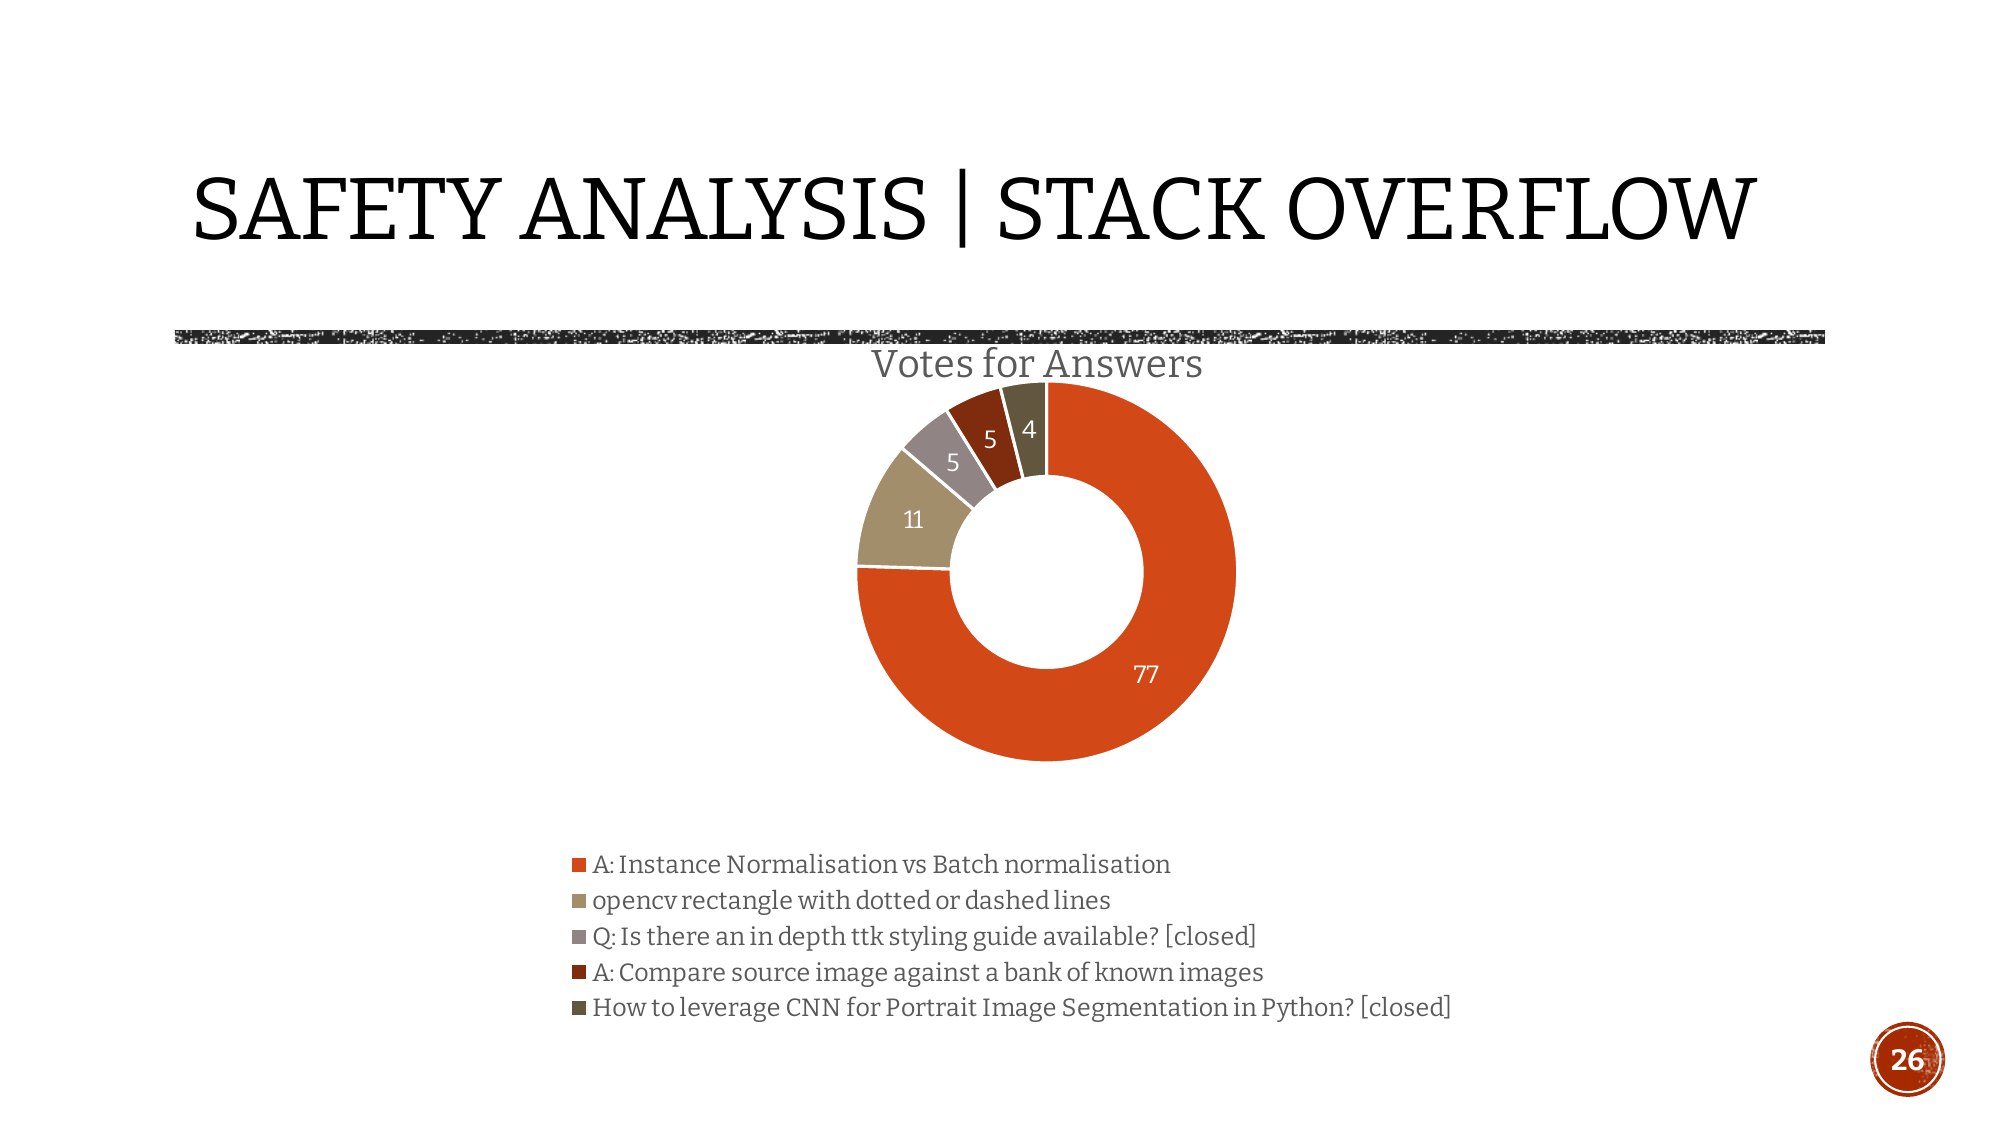

# Safety analysis | Stack overflow

### Chart:

| Category | Votes for Answers |
|---|---|
| A: Instance Normalisation vs Batch normalisation  | 77.0 |
| opencv rectangle with dotted or dashed lines  | 11.0 |
| Q: Is there an in depth ttk styling guide available? [closed]  | 5.0 |
| A: Compare source image against a bank of known images  | 5.0 |
| How to leverage CNN for Portrait Image Segmentation in Python? [closed]  | 4.0 |
26